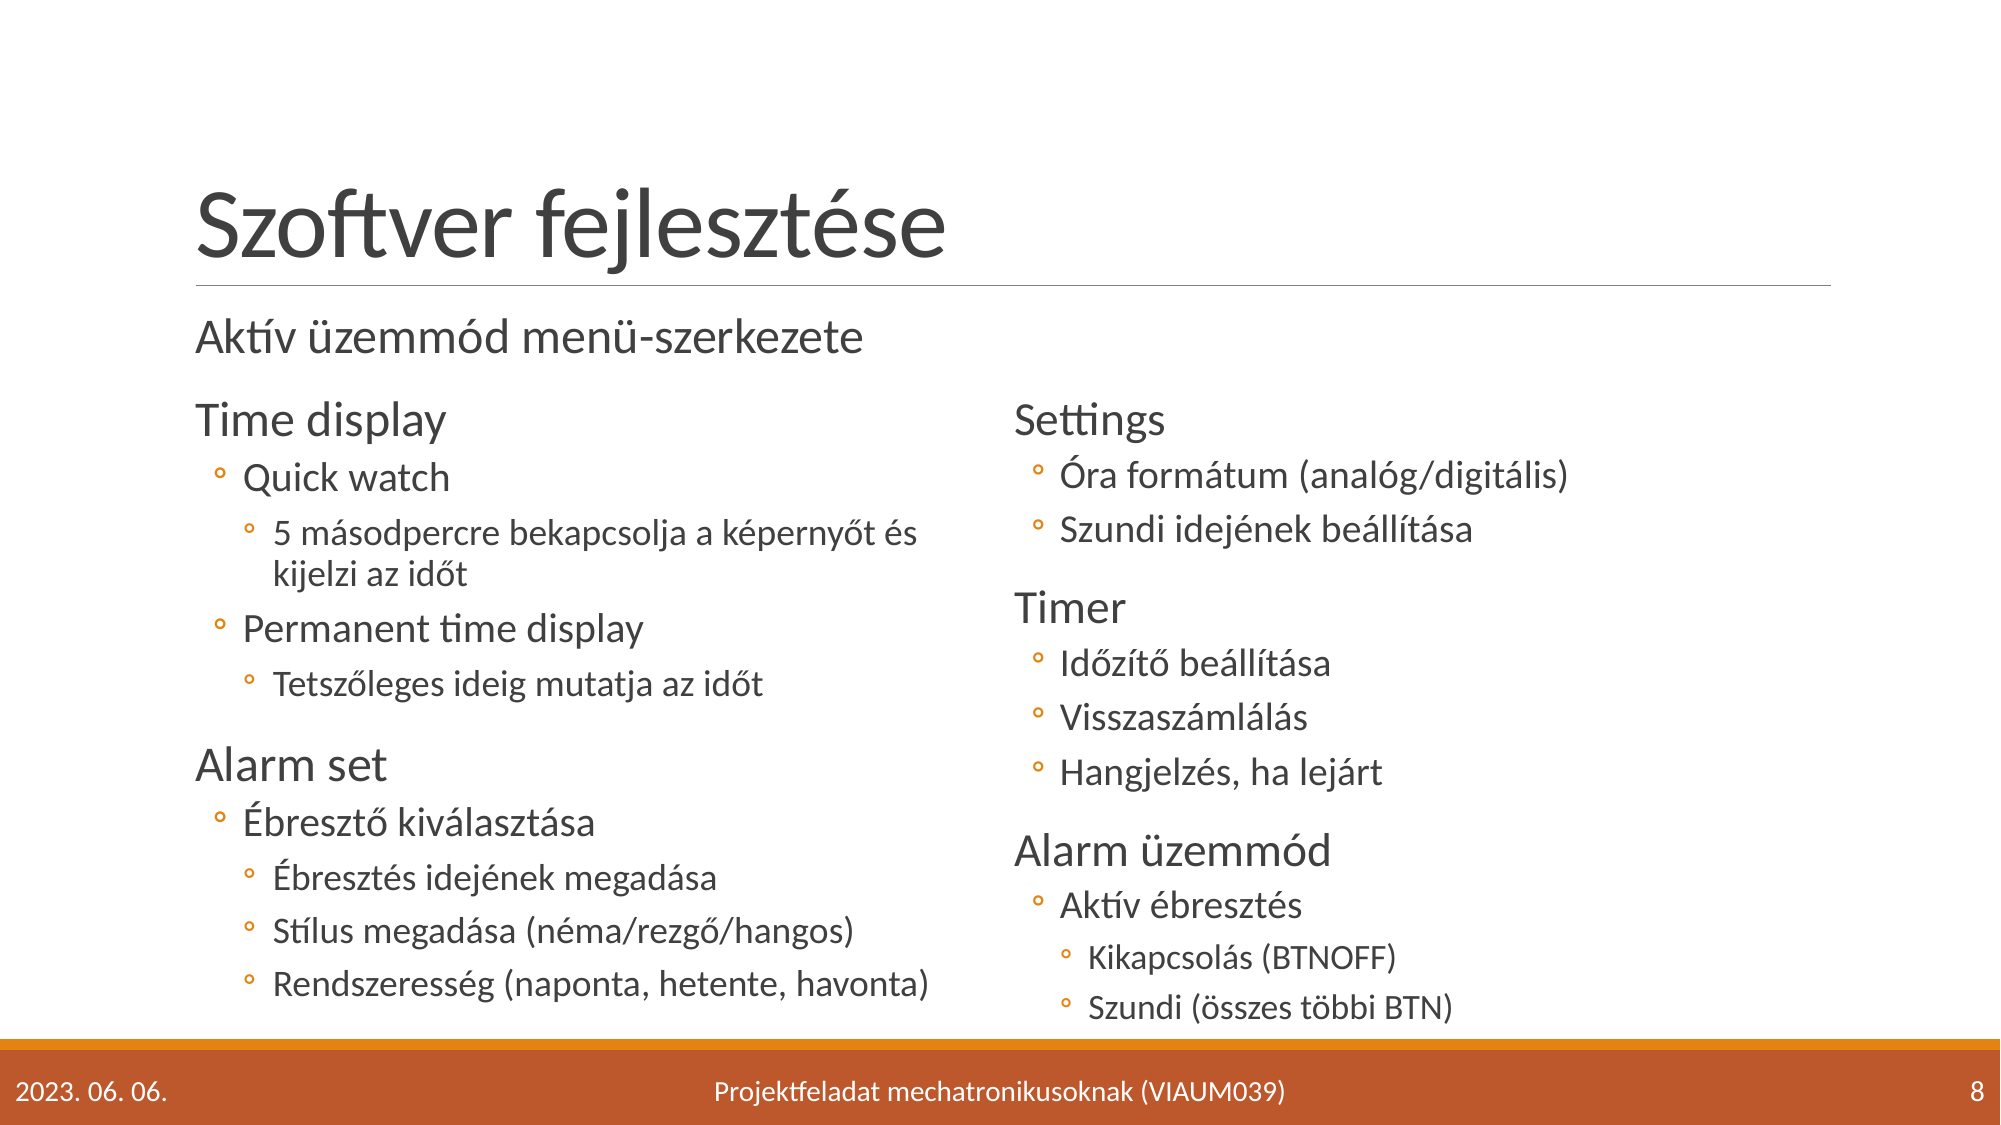

# Szoftver fejlesztése

Settings
Óra formátum (analóg/digitális)
Szundi idejének beállítása
Timer
Időzítő beállítása
Visszaszámlálás
Hangjelzés, ha lejárt
Alarm üzemmód
Aktív ébresztés
Kikapcsolás (BTNOFF)
Szundi (összes többi BTN)
Aktív üzemmód menü-szerkezete
Time display
Quick watch
5 másodpercre bekapcsolja a képernyőt és kijelzi az időt
Permanent time display
Tetszőleges ideig mutatja az időt
Alarm set
Ébresztő kiválasztása
Ébresztés idejének megadása
Stílus megadása (néma/rezgő/hangos)
Rendszeresség (naponta, hetente, havonta)
2023. 06. 06.
Projektfeladat mechatronikusoknak (VIAUM039)
8